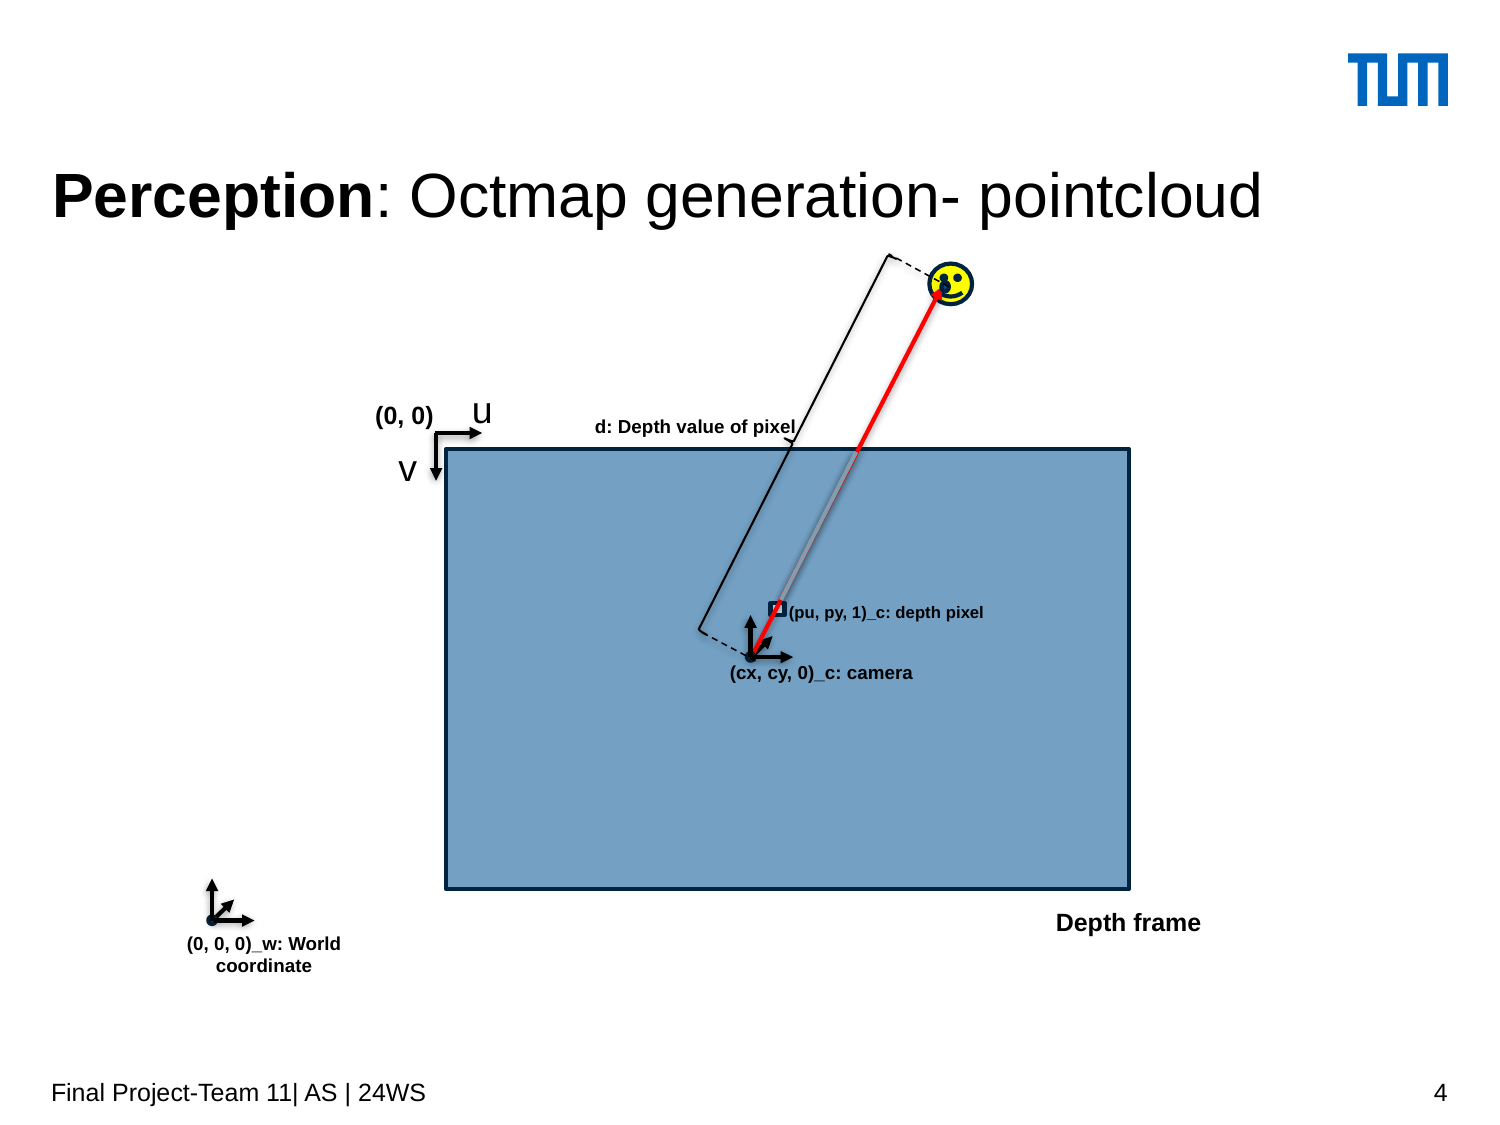

# Perception: Octmap generation- pointcloud

u
(0, 0)
d: Depth value of pixel
v

(pu, py, 1)_c: depth pixel

(cx, cy, 0)_c: camera

Depth frame

(0, 0, 0)_w: World coordinate
Final Project-Team 11| AS | 24WS
4